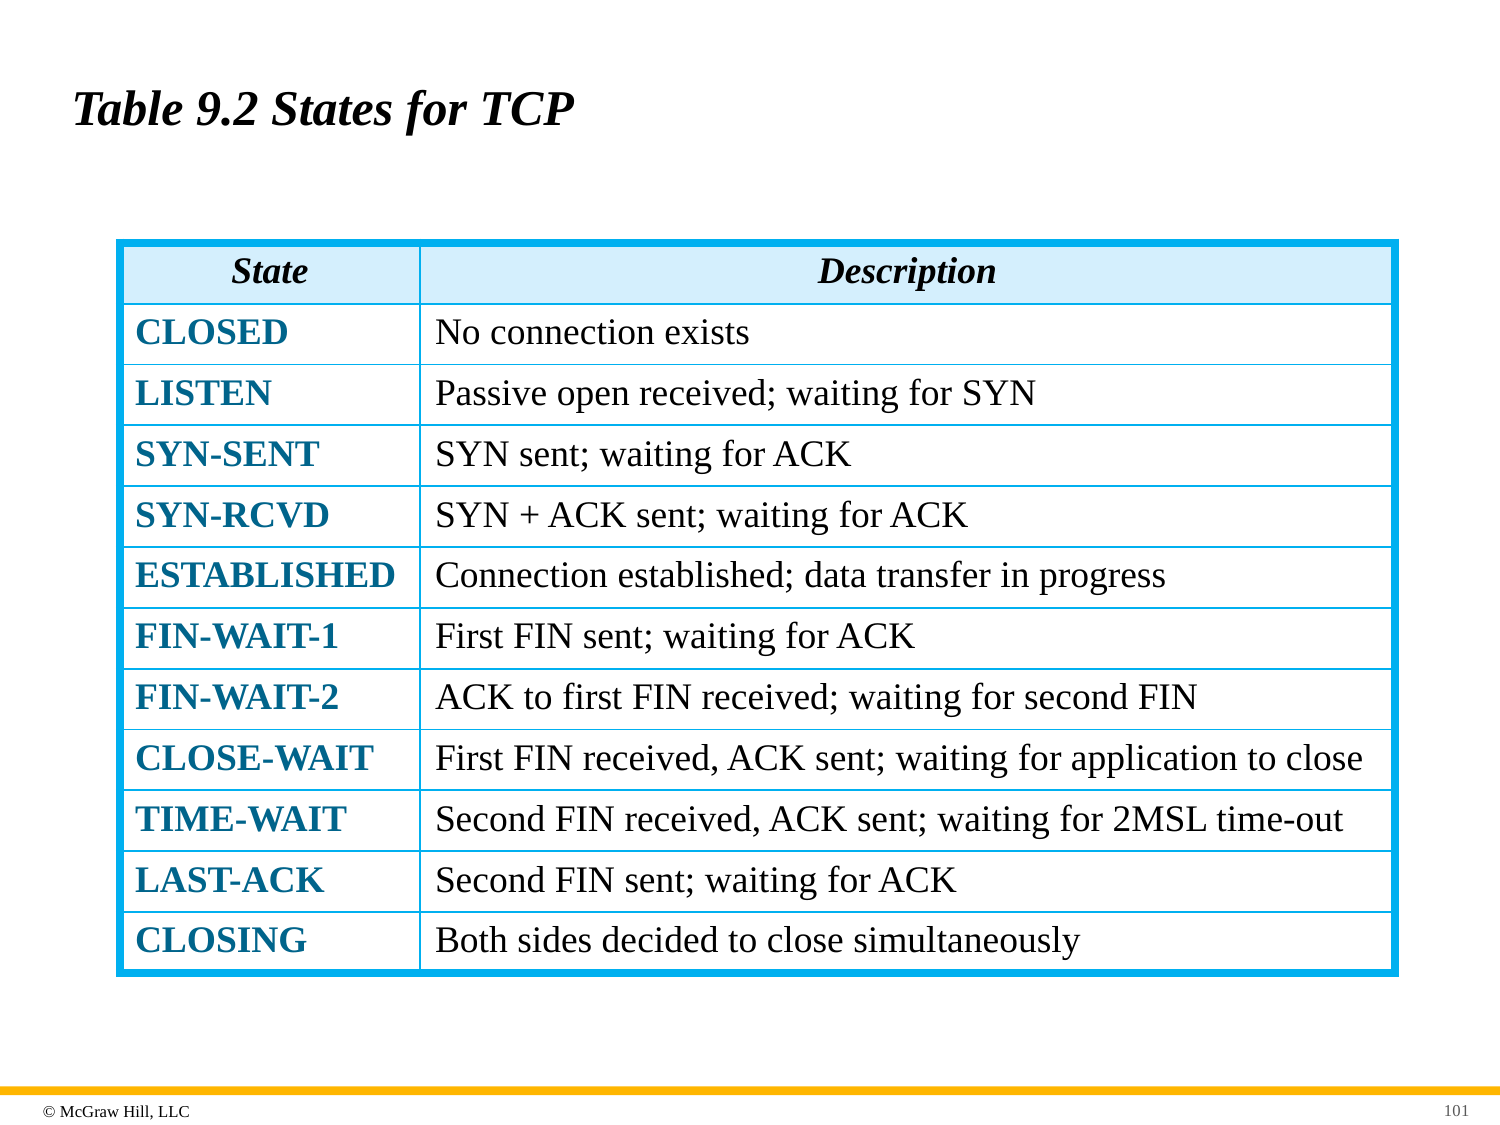

# Table 9.2 States for TCP
| State | Description |
| --- | --- |
| CLOSED | No connection exists |
| LISTEN | Passive open received; waiting for SYN |
| SYN-SENT | SYN sent; waiting for ACK |
| SYN-RCVD | SYN + ACK sent; waiting for ACK |
| ESTABLISHED | Connection established; data transfer in progress |
| FIN-WAIT-1 | First FIN sent; waiting for ACK |
| FIN-WAIT-2 | ACK to first FIN received; waiting for second FIN |
| CLOSE-WAIT | First FIN received, ACK sent; waiting for application to close |
| TIME-WAIT | Second FIN received, ACK sent; waiting for 2MSL time-out |
| LAST-ACK | Second FIN sent; waiting for ACK |
| CLOSING | Both sides decided to close simultaneously |
101